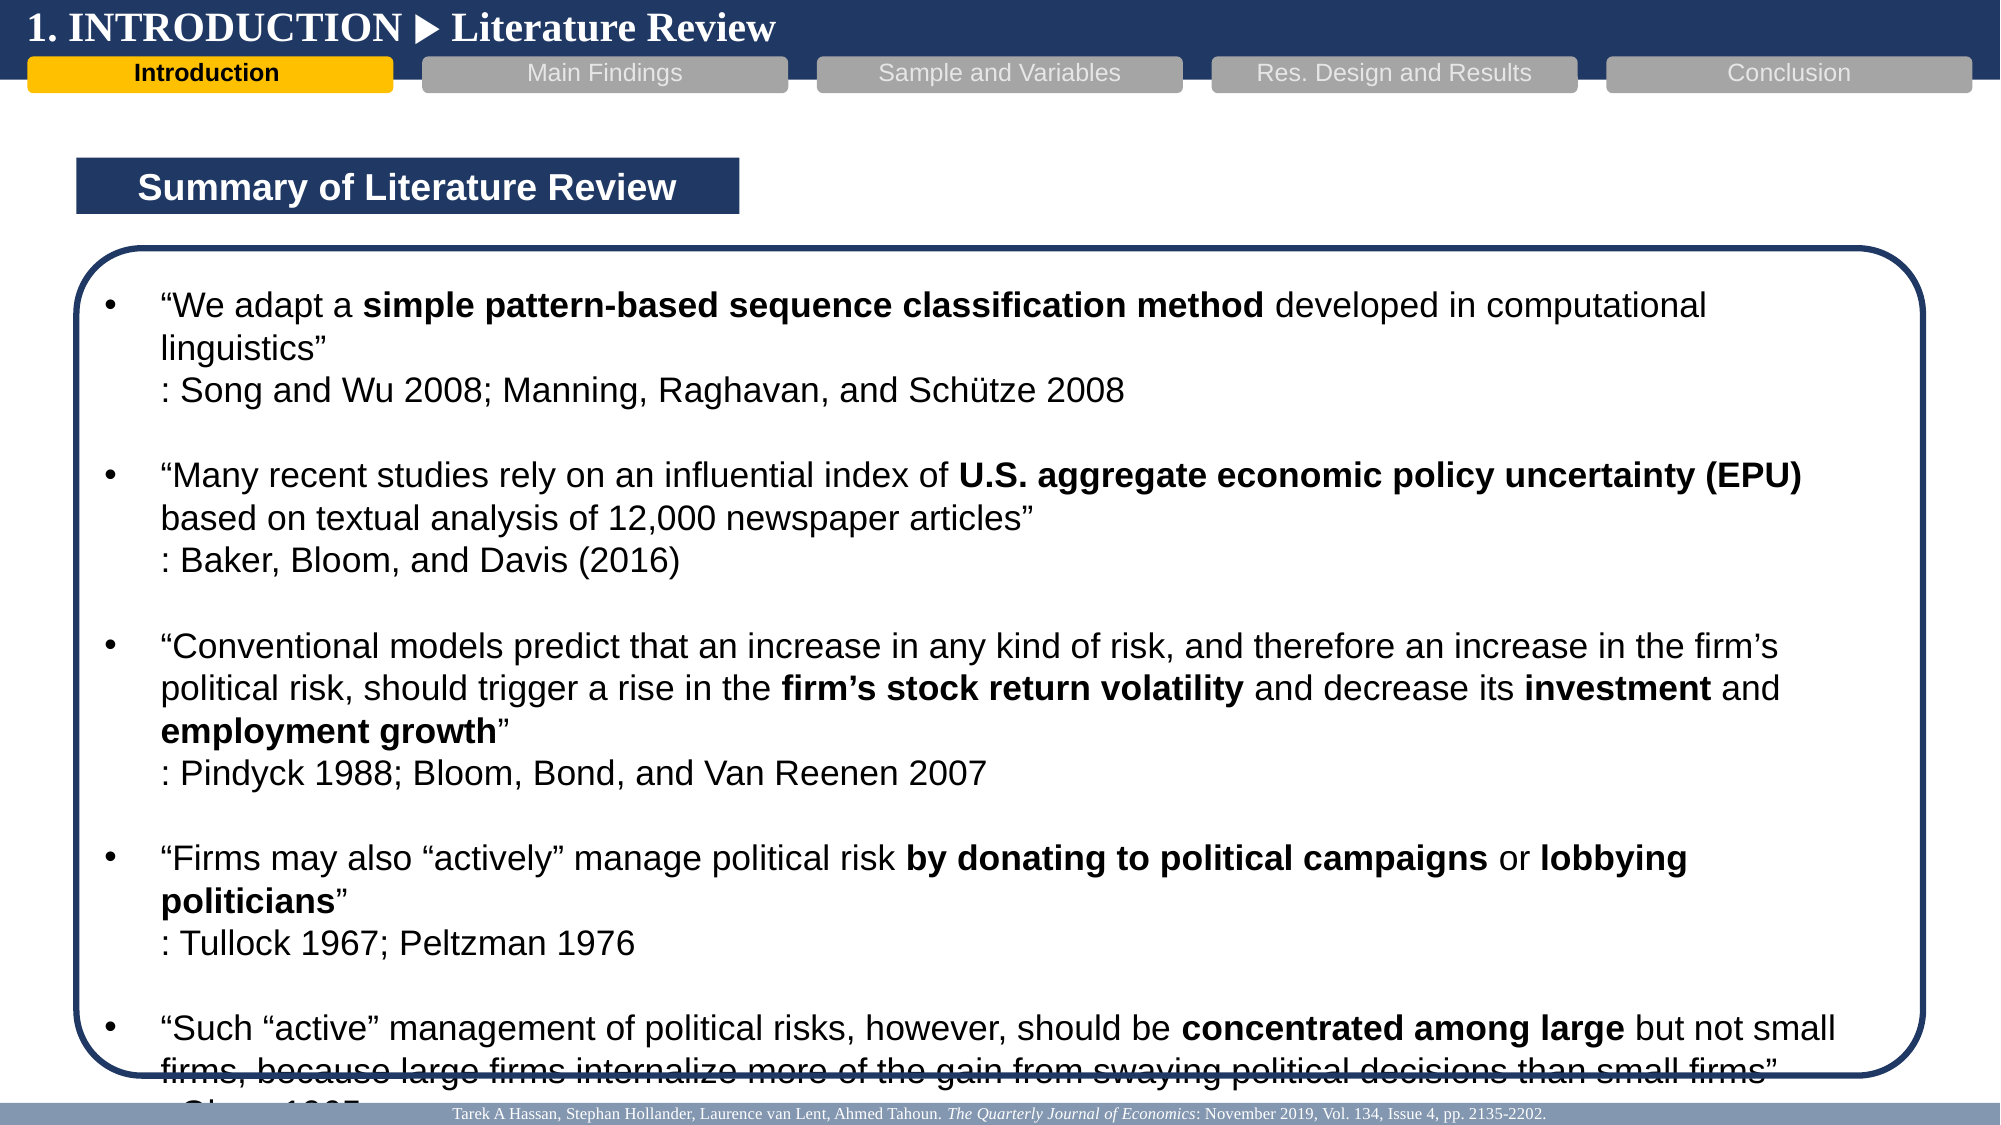

1. INTRODUCTION ▶ Literature Review

Introduction
Main Findings

Sample and Variables
Res. Design and Results
Conclusion

Summary of Literature Review

“We adapt a simple pattern-based sequence classification method developed in computational linguistics”
: Song and Wu 2008; Manning, Raghavan, and Schütze 2008

“Many recent studies rely on an influential index of U.S. aggregate economic policy uncertainty (EPU) based on textual analysis of 12,000 newspaper articles”
: Baker, Bloom, and Davis (2016)

“Conventional models predict that an increase in any kind of risk, and therefore an increase in the firm’s political risk, should trigger a rise in the firm’s stock return volatility and decrease its investment and employment growth”
: Pindyck 1988; Bloom, Bond, and Van Reenen 2007

“Firms may also “actively” manage political risk by donating to political campaigns or lobbying politicians”
: Tullock 1967; Peltzman 1976

“Such “active” management of political risks, however, should be concentrated among large but not small firms, because large firms internalize more of the gain from swaying political decisions than small firms”
: Olson 1965

Tarek A Hassan, Stephan Hollander, Laurence van Lent, Ahmed Tahoun. The Quarterly Journal of Economics: November 2019, Vol. 134, Issue 4, pp. 2135-2202.